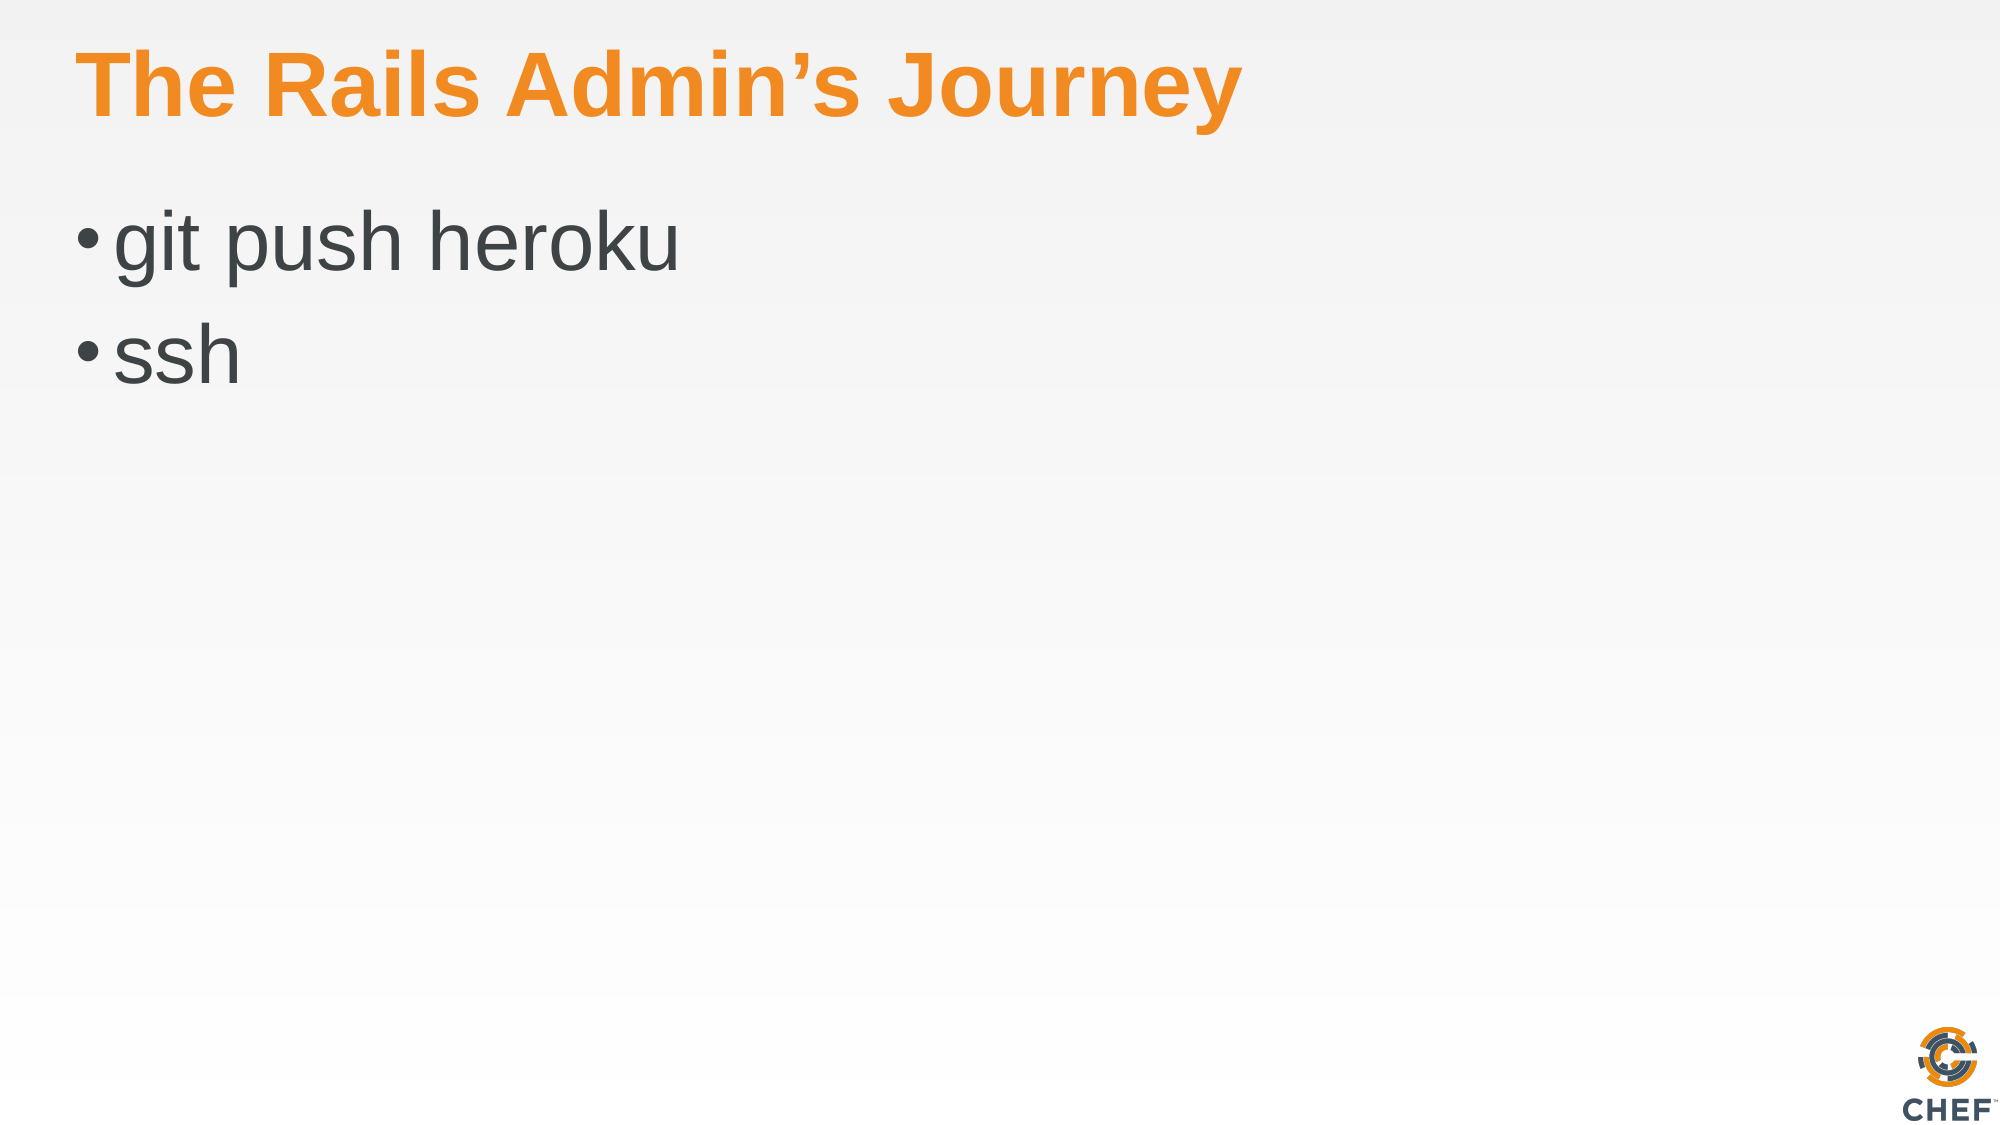

# The Rails Admin’s Journey
git push heroku
ssh